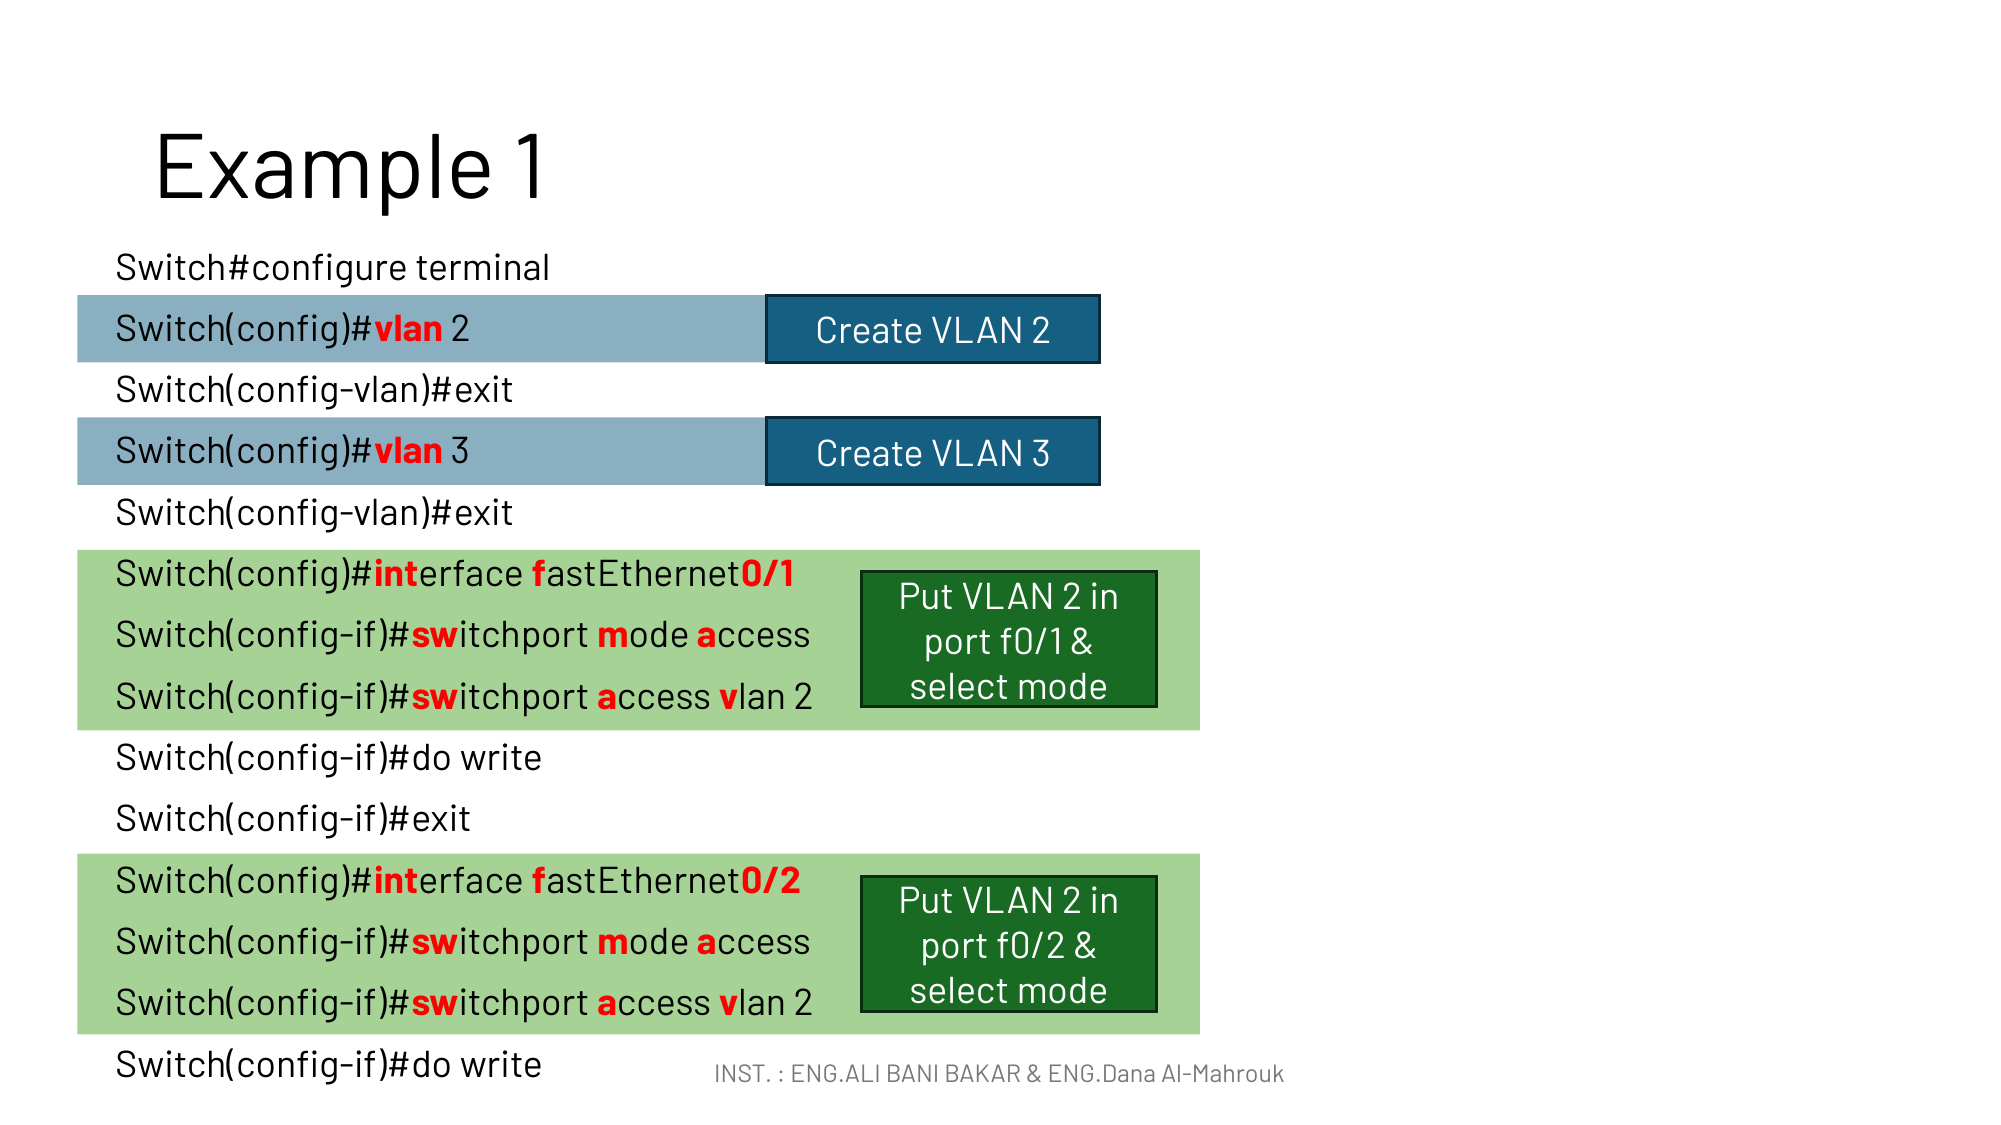

# Example 1
Switch#configure terminal
Switch(config)#vlan 2
Switch(config-vlan)#exit
Switch(config)#vlan 3
Switch(config-vlan)#exit
Switch(config)#interface fastEthernet0/1
Switch(config-if)#switchport mode access
Switch(config-if)#switchport access vlan 2
Switch(config-if)#do write
Switch(config-if)#exit
Switch(config)#interface fastEthernet0/2
Switch(config-if)#switchport mode access
Switch(config-if)#switchport access vlan 2
Switch(config-if)#do write

Create VLAN 2
Create VLAN 3

Put VLAN 2 in port f0/1 & select mode

Put VLAN 2 in port f0/2 & select mode
INST. : ENG.ALI BANI BAKAR & ENG.Dana Al-Mahrouk